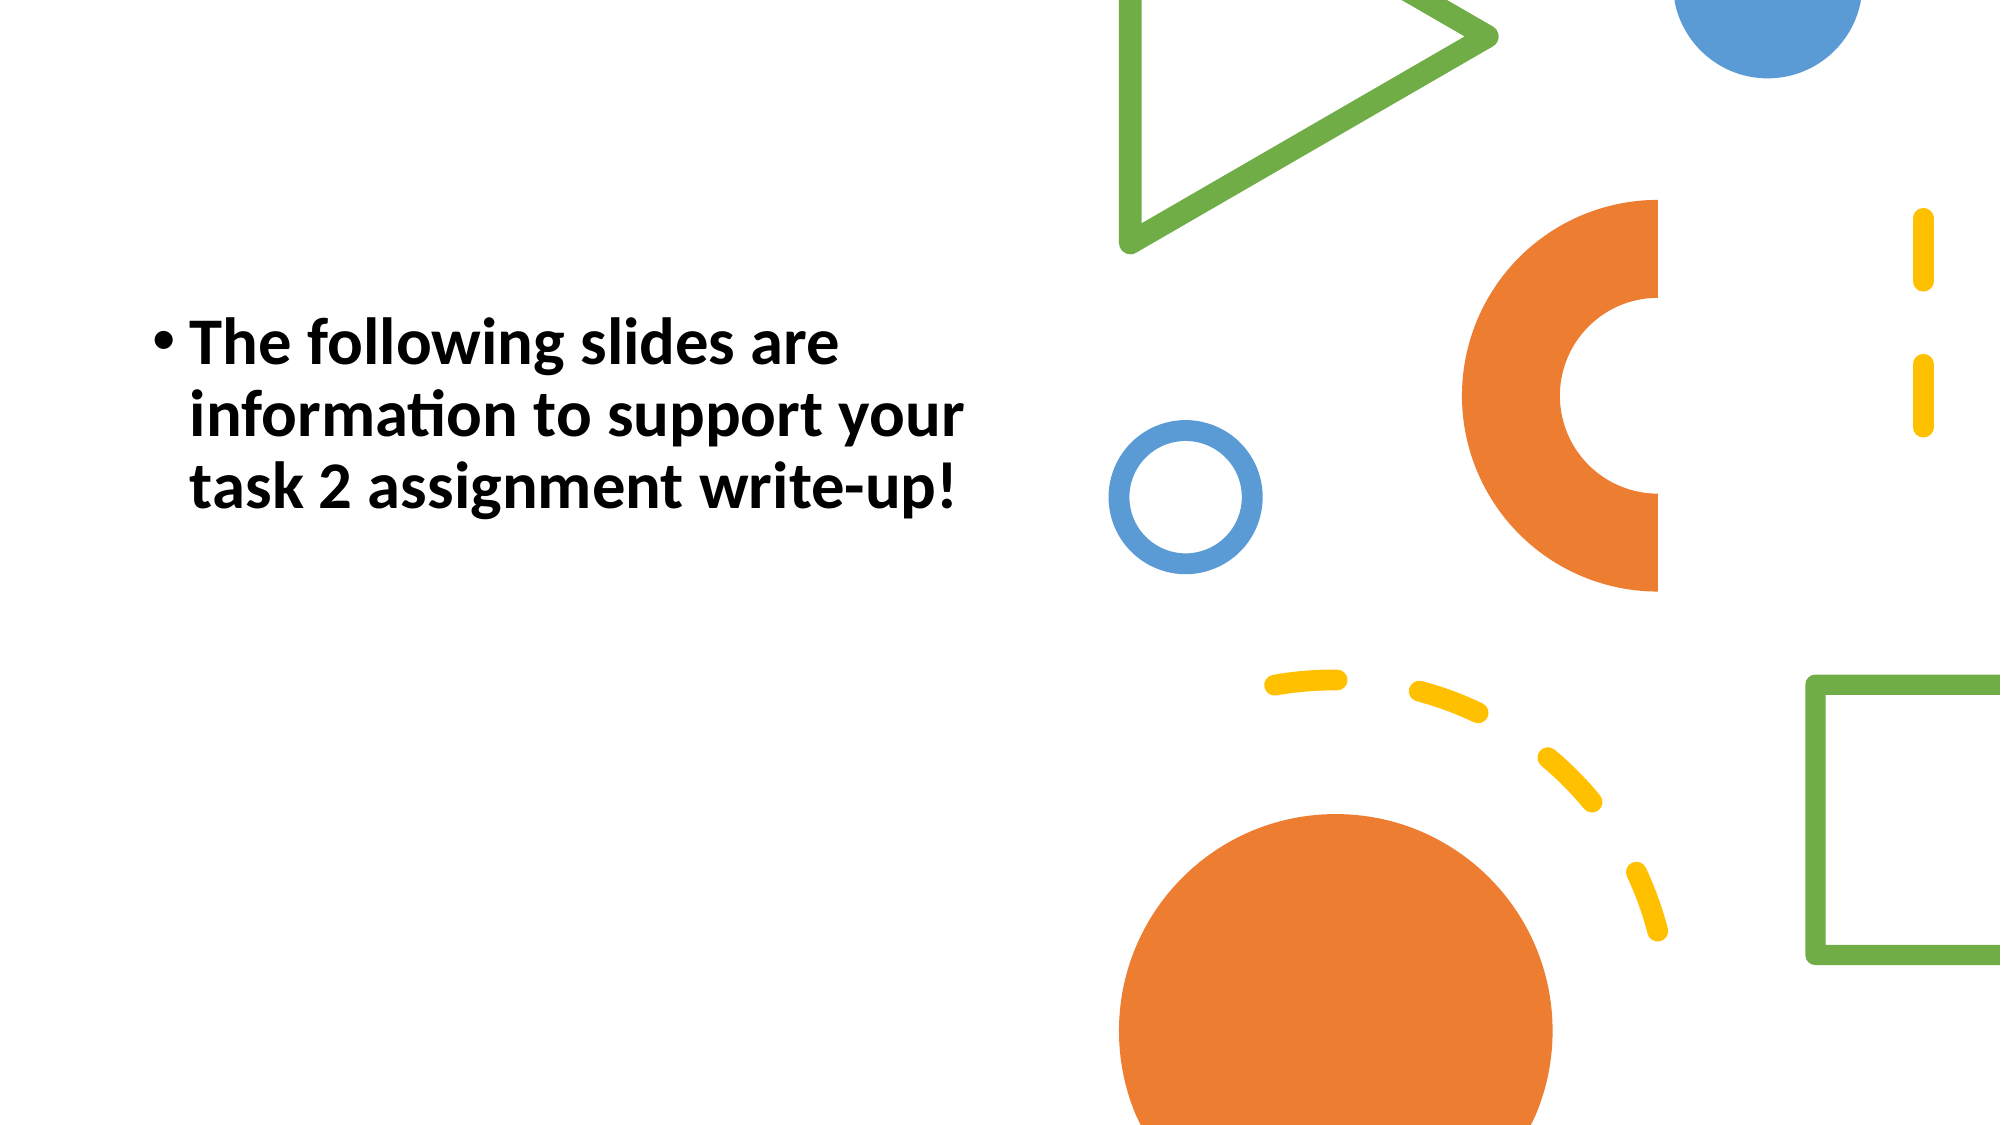

The following slides are information to support your task 2 assignment write-up!